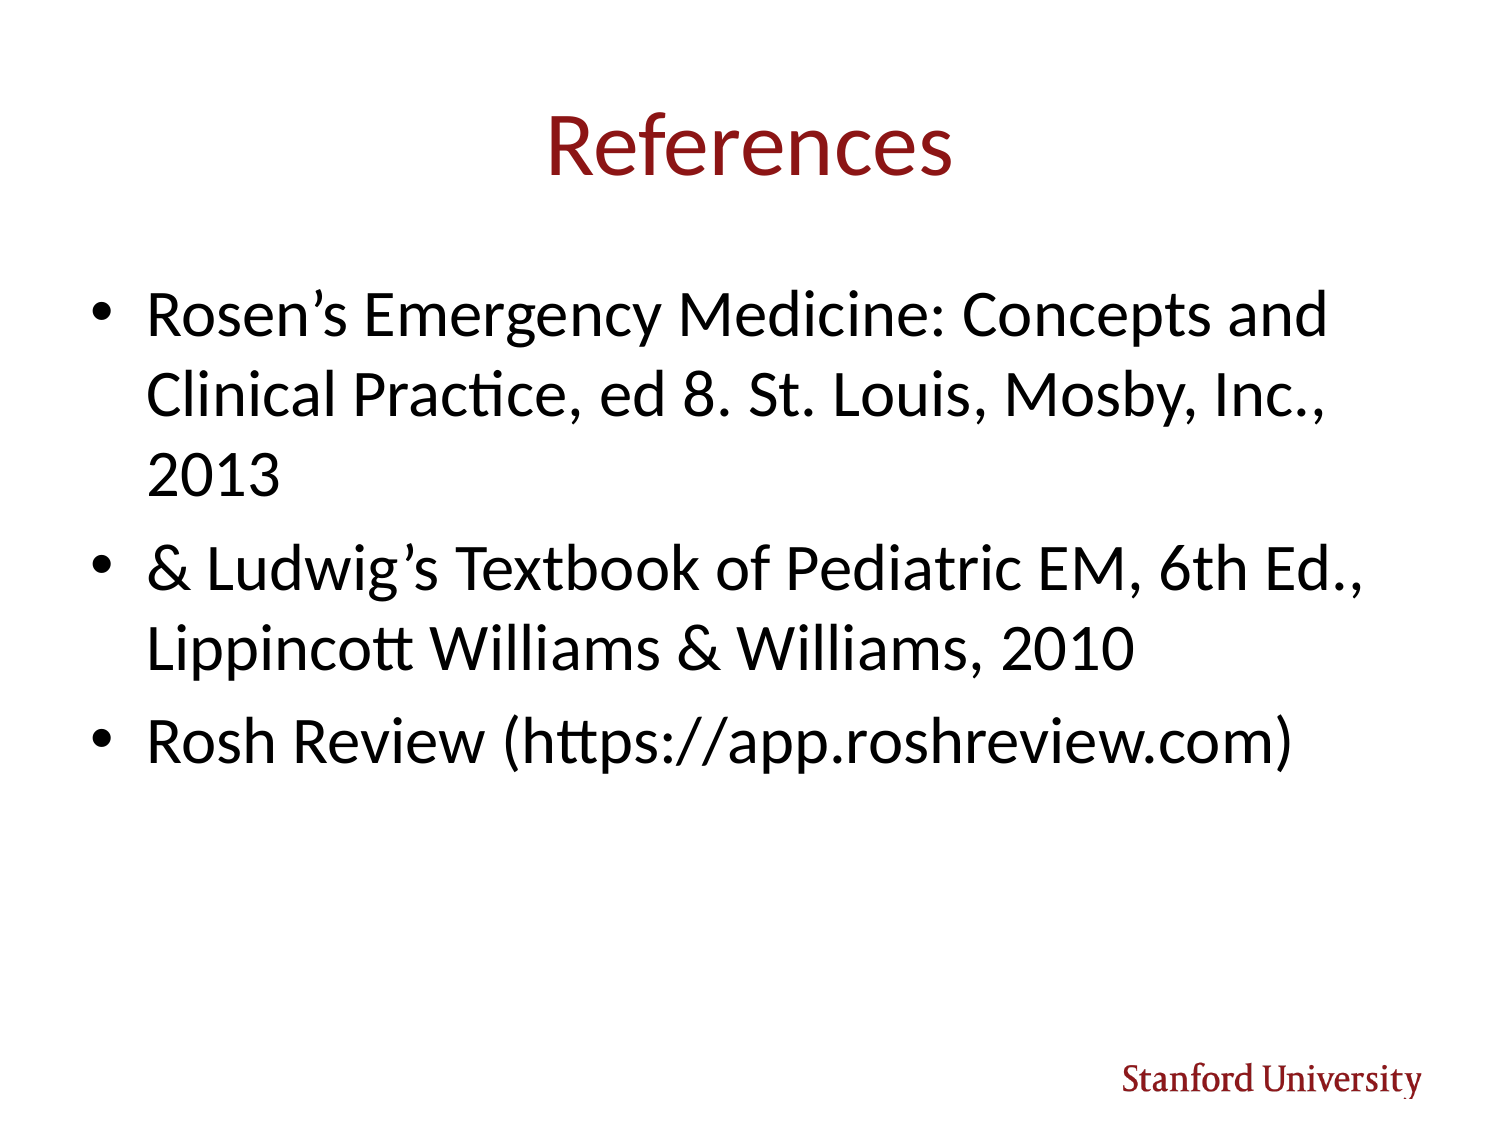

# References
Rosen’s Emergency Medicine: Concepts and Clinical Practice, ed 8. St. Louis, Mosby, Inc., 2013
& Ludwig’s Textbook of Pediatric EM, 6th Ed., Lippincott Williams & Williams, 2010
Rosh Review (https://app.roshreview.com)